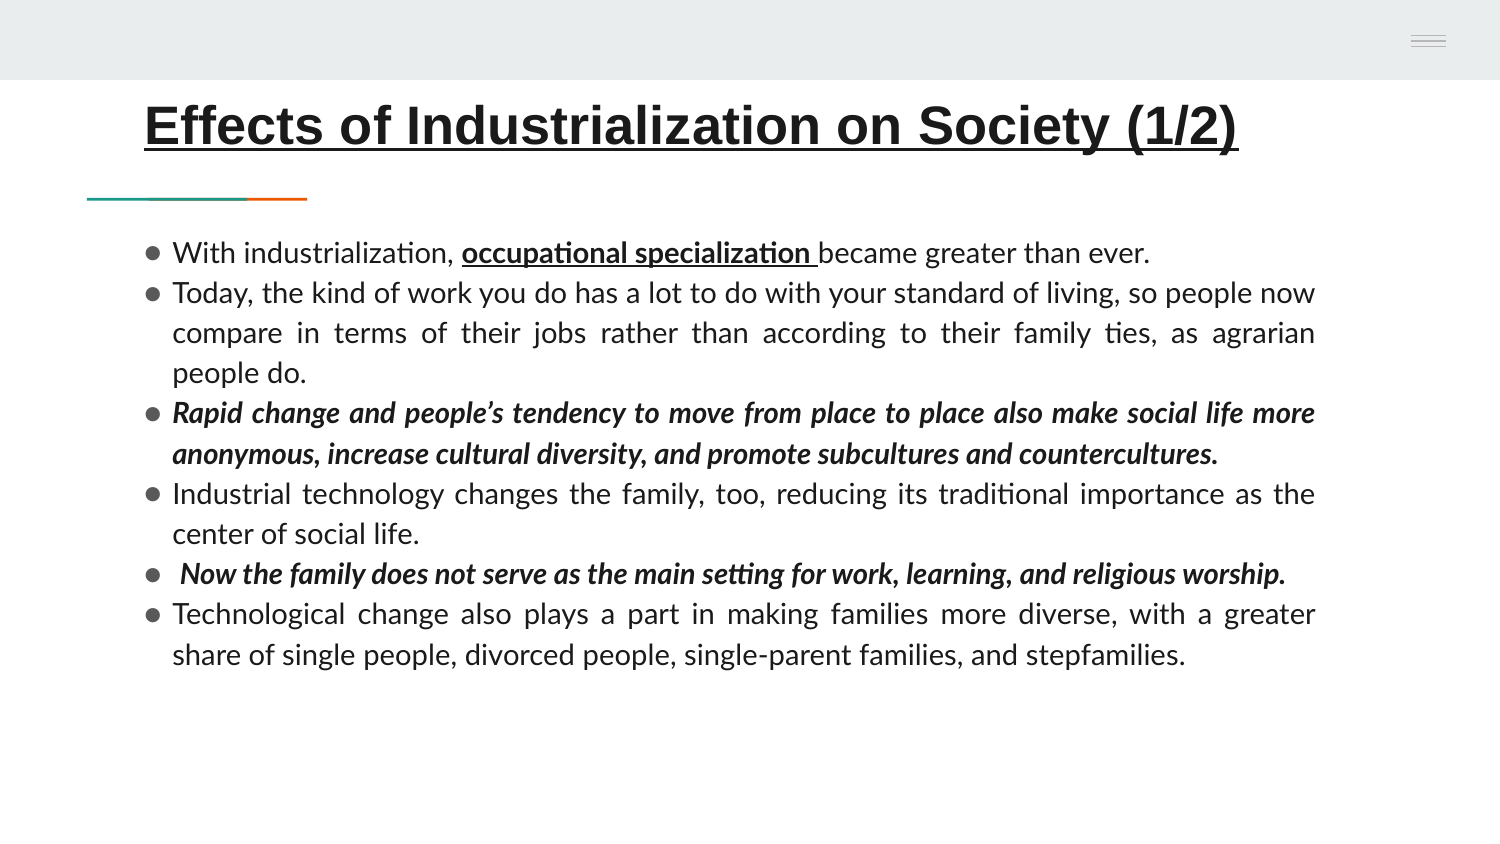

# Effects of Industrialization on Society (1/2)
With industrialization, occupational specialization became greater than ever.
Today, the kind of work you do has a lot to do with your standard of living, so people now compare in terms of their jobs rather than according to their family ties, as agrarian people do.
Rapid change and people’s tendency to move from place to place also make social life more anonymous, increase cultural diversity, and promote subcultures and countercultures.
Industrial technology changes the family, too, reducing its traditional importance as the center of social life.
 Now the family does not serve as the main setting for work, learning, and religious worship.
Technological change also plays a part in making families more diverse, with a greater share of single people, divorced people, single-parent families, and stepfamilies.